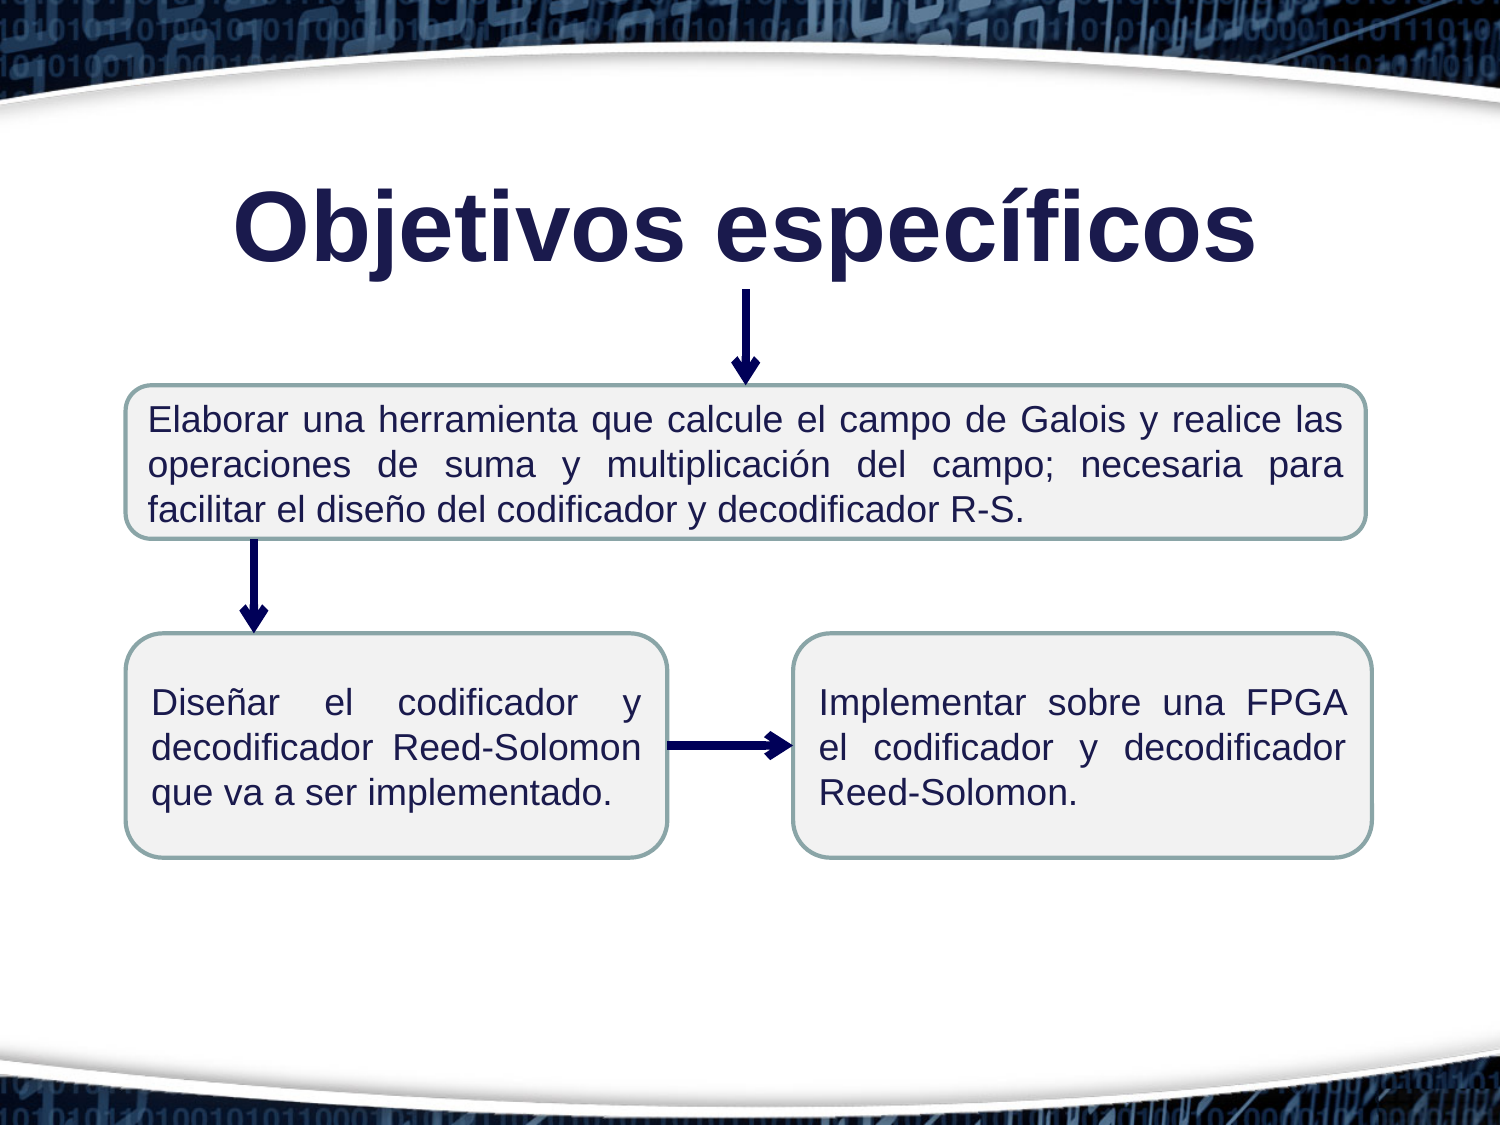

Objetivos específicos
Elaborar una herramienta que calcule el campo de Galois y realice las operaciones de suma y multiplicación del campo; necesaria para facilitar el diseño del codificador y decodificador R-S.
Diseñar el codificador y decodificador Reed-Solomon que va a ser implementado.
Implementar sobre una FPGA el codificador y decodificador Reed-Solomon.